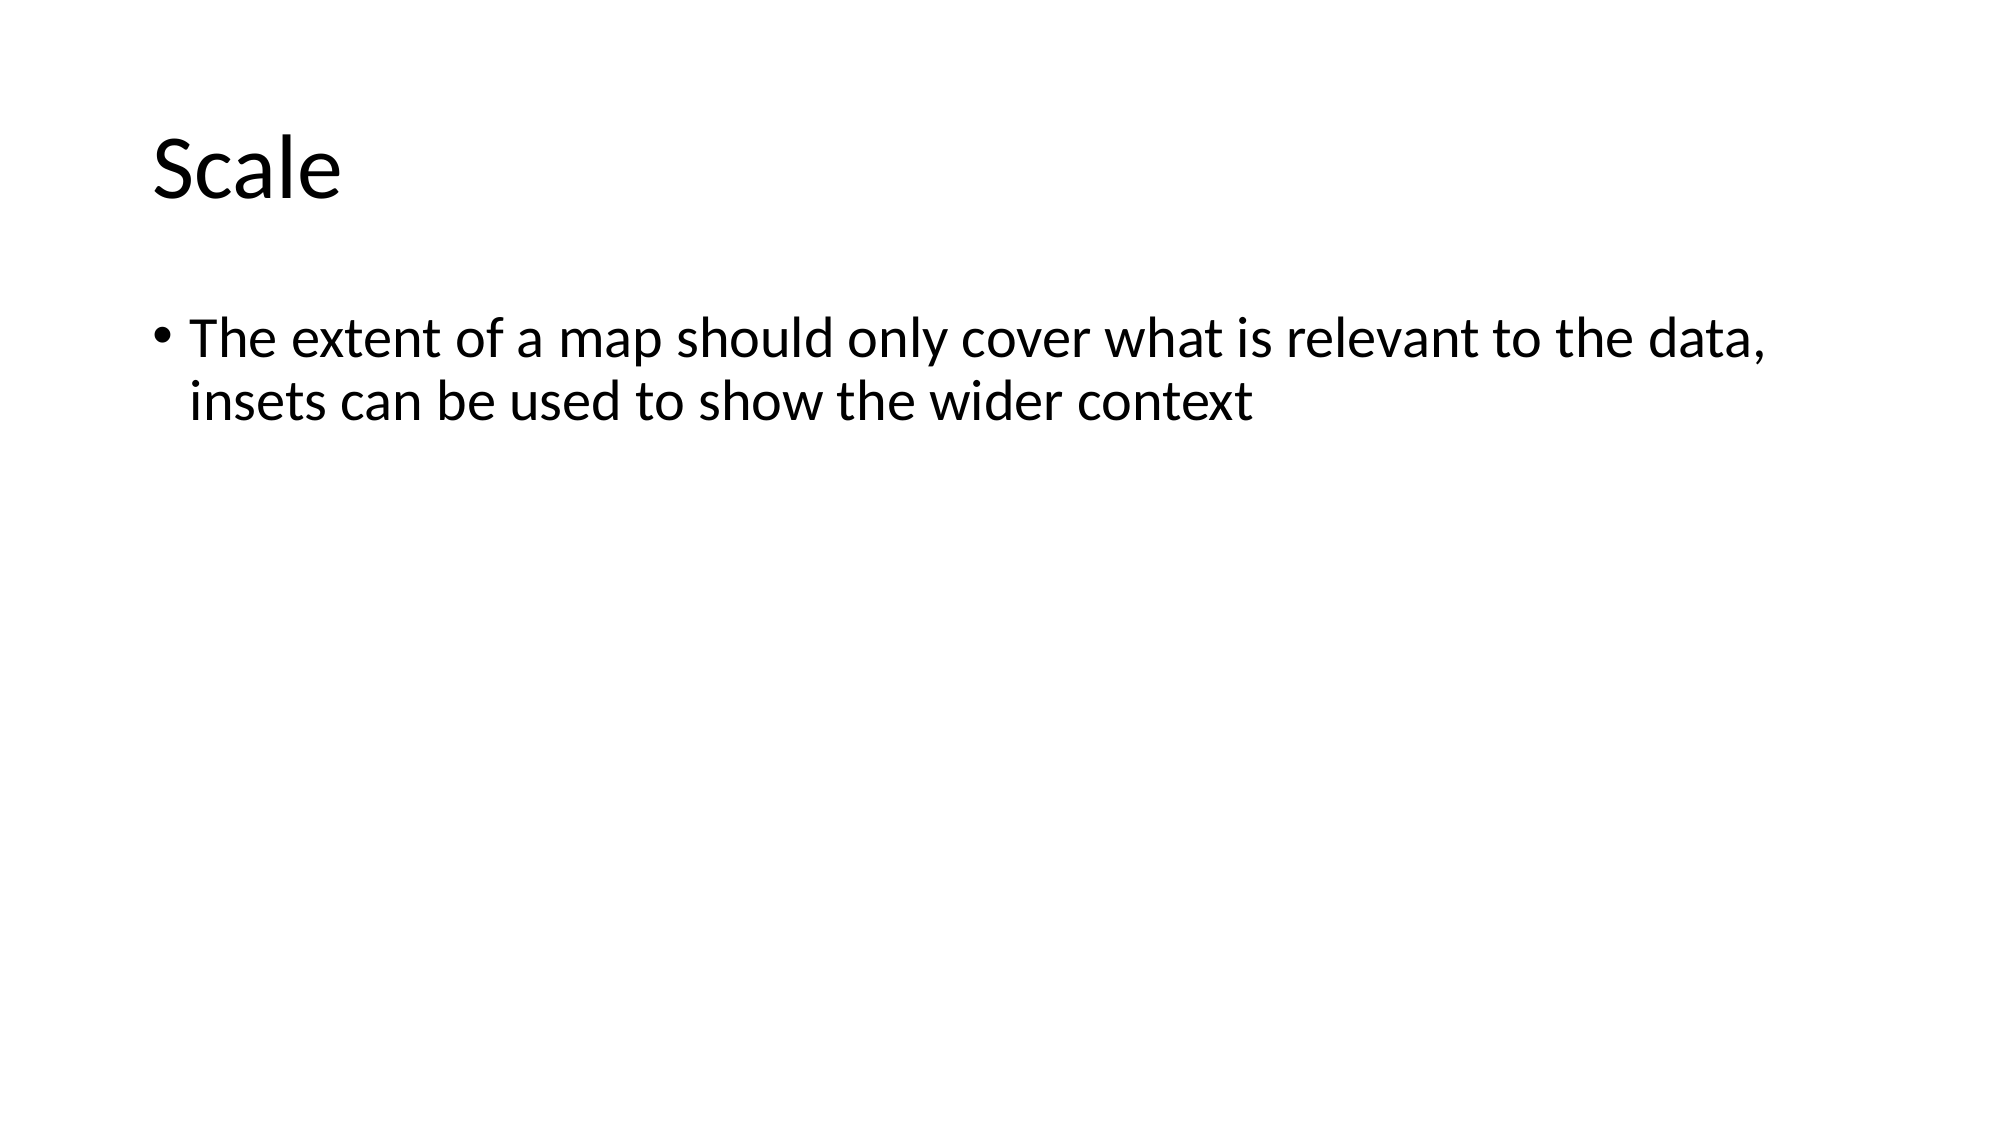

# Scale
The extent of a map should only cover what is relevant to the data, insets can be used to show the wider context